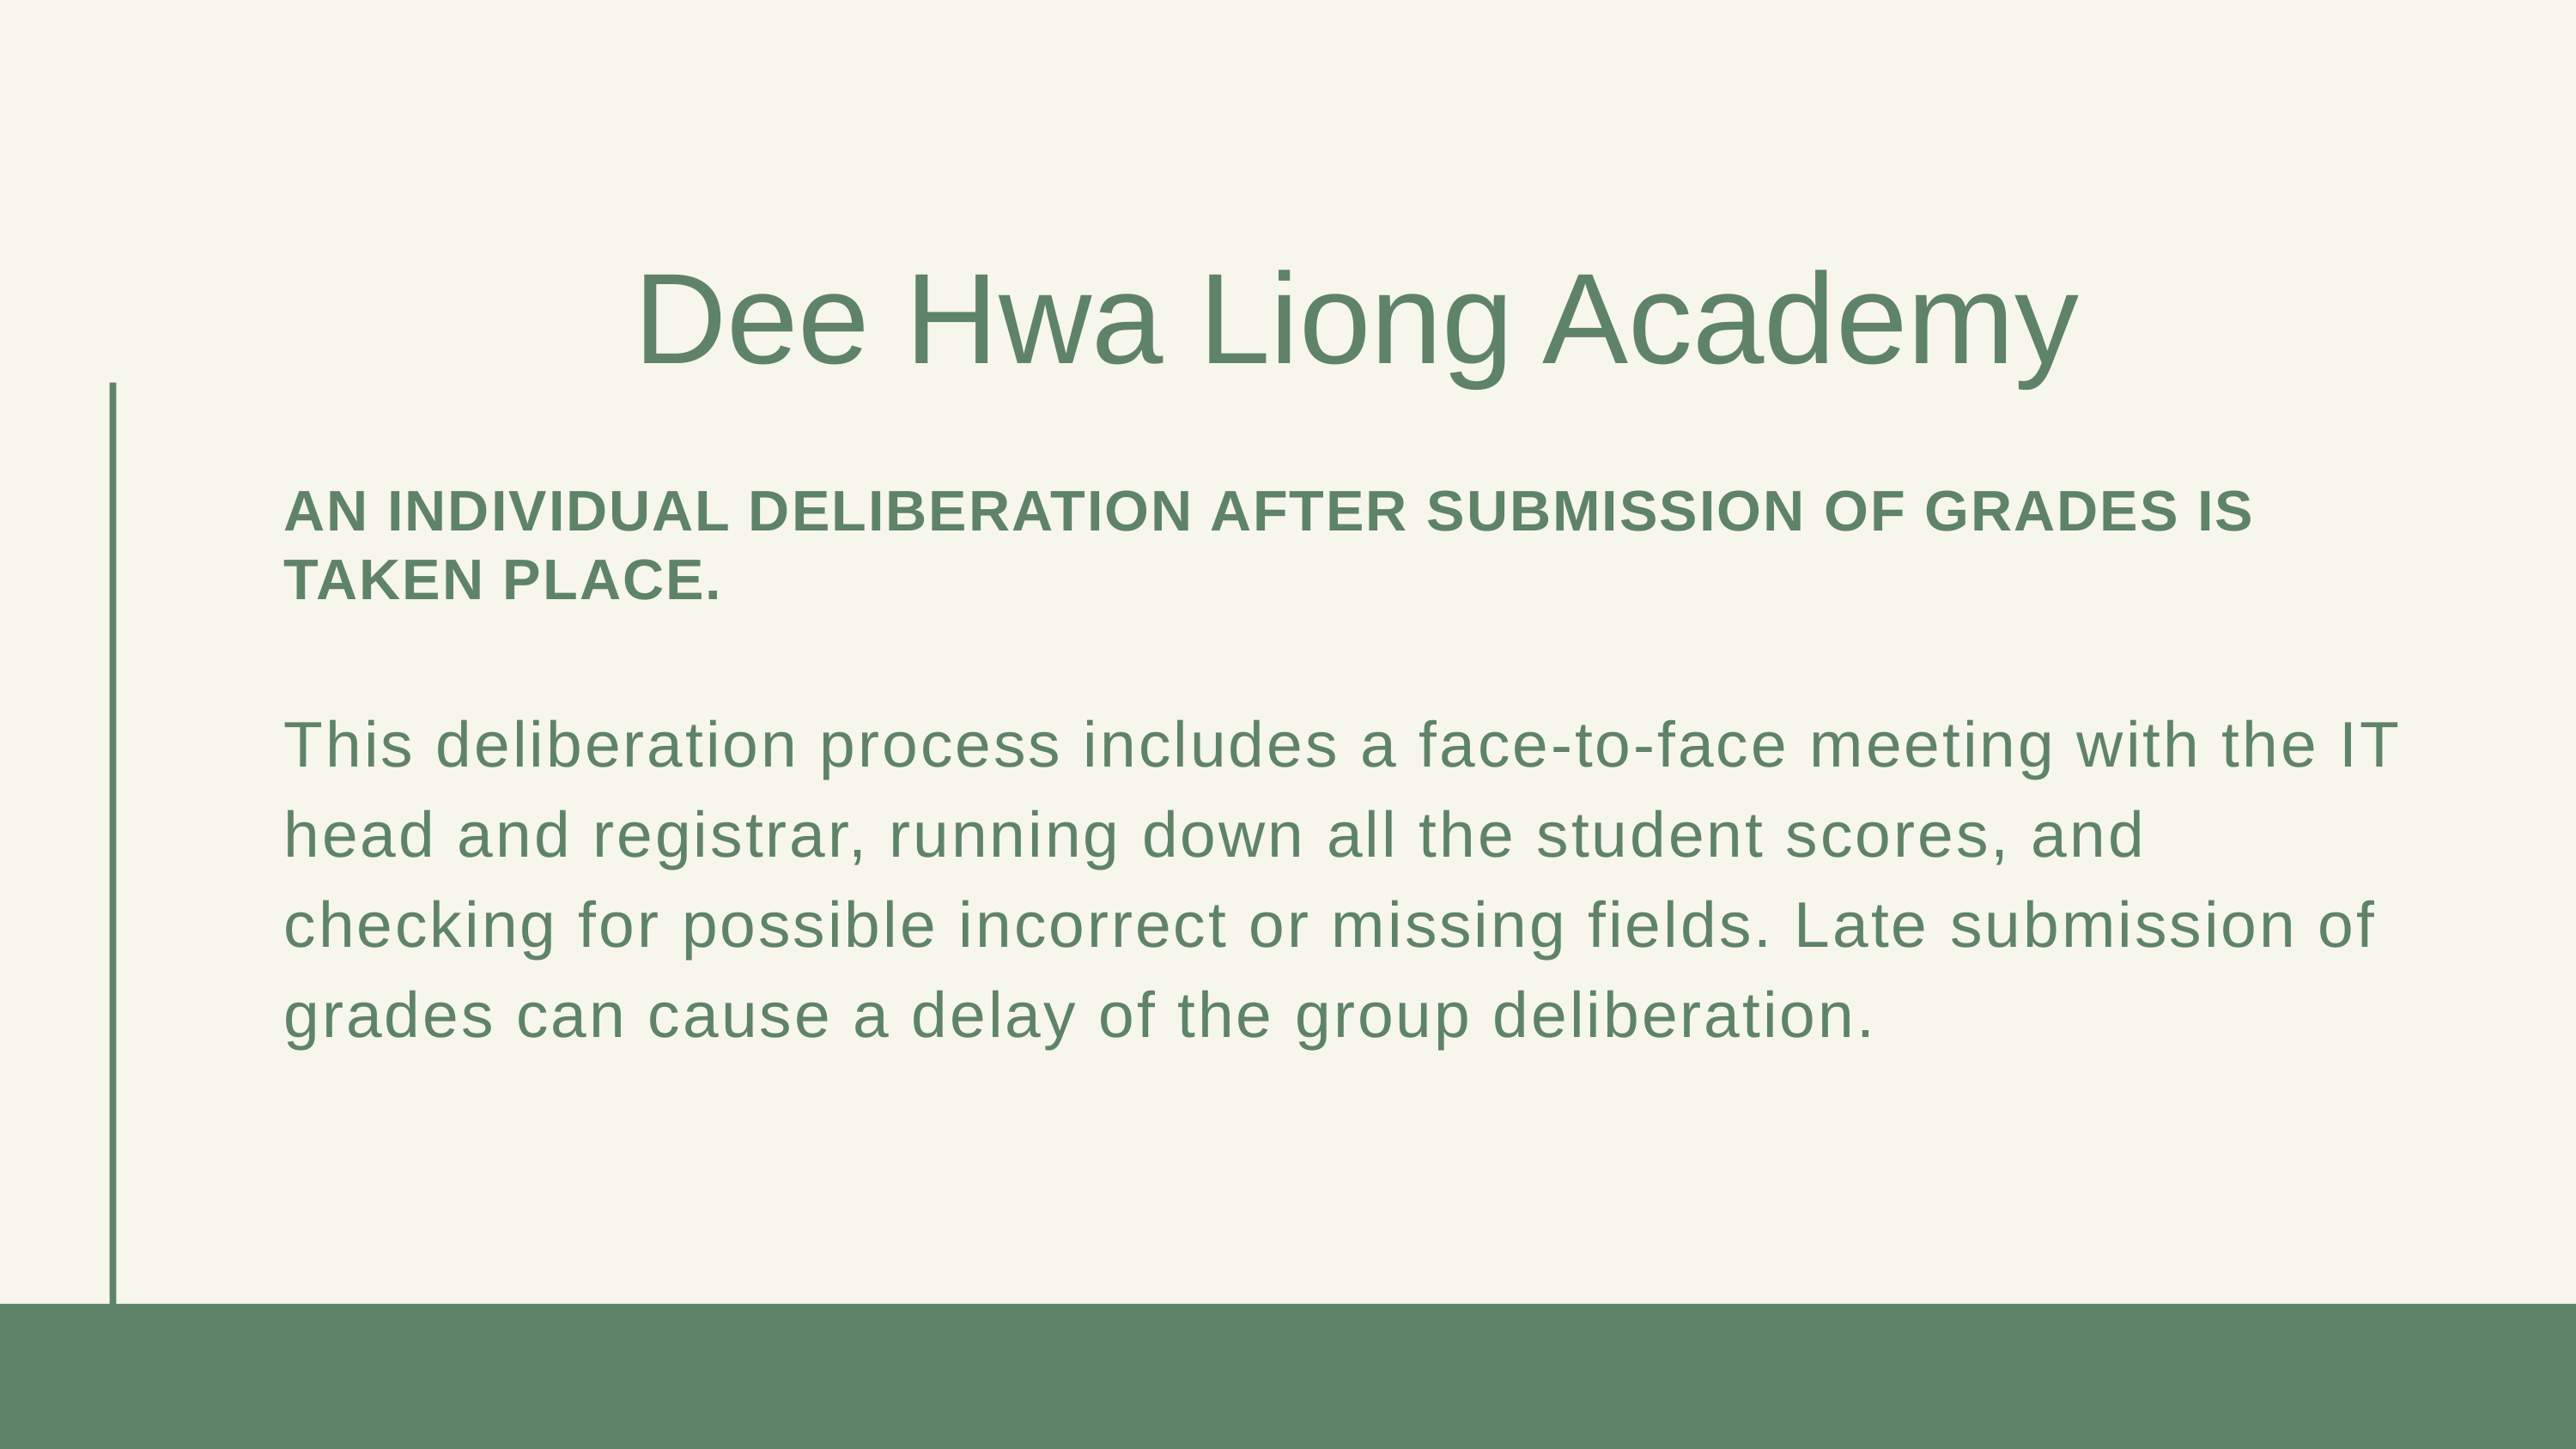

Dee Hwa Liong Academy
AN INDIVIDUAL DELIBERATION AFTER SUBMISSION OF GRADES IS TAKEN PLACE.
This deliberation process includes a face-to-face meeting with the IT head and registrar, running down all the student scores, and checking for possible incorrect or missing fields. Late submission of grades can cause a delay of the group deliberation.